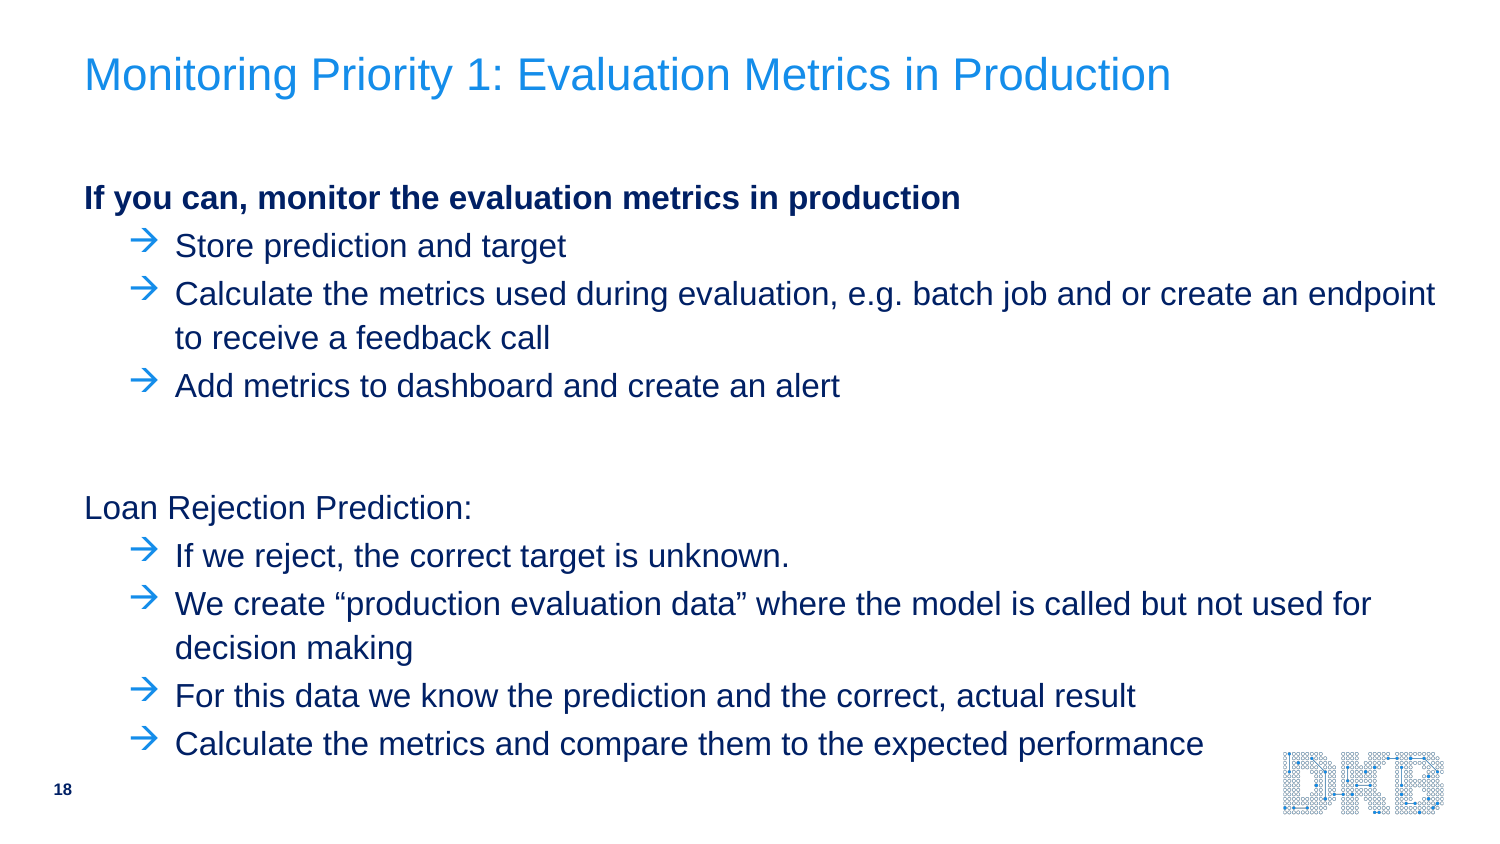

# Monitoring Priority 1: Evaluation Metrics in Production
If you can, monitor the evaluation metrics in production
Store prediction and target
Calculate the metrics used during evaluation, e.g. batch job and or create an endpoint to receive a feedback call
Add metrics to dashboard and create an alert

Loan Rejection Prediction:
If we reject, the correct target is unknown.
We create “production evaluation data” where the model is called but not used for decision making
For this data we know the prediction and the correct, actual result
Calculate the metrics and compare them to the expected performance